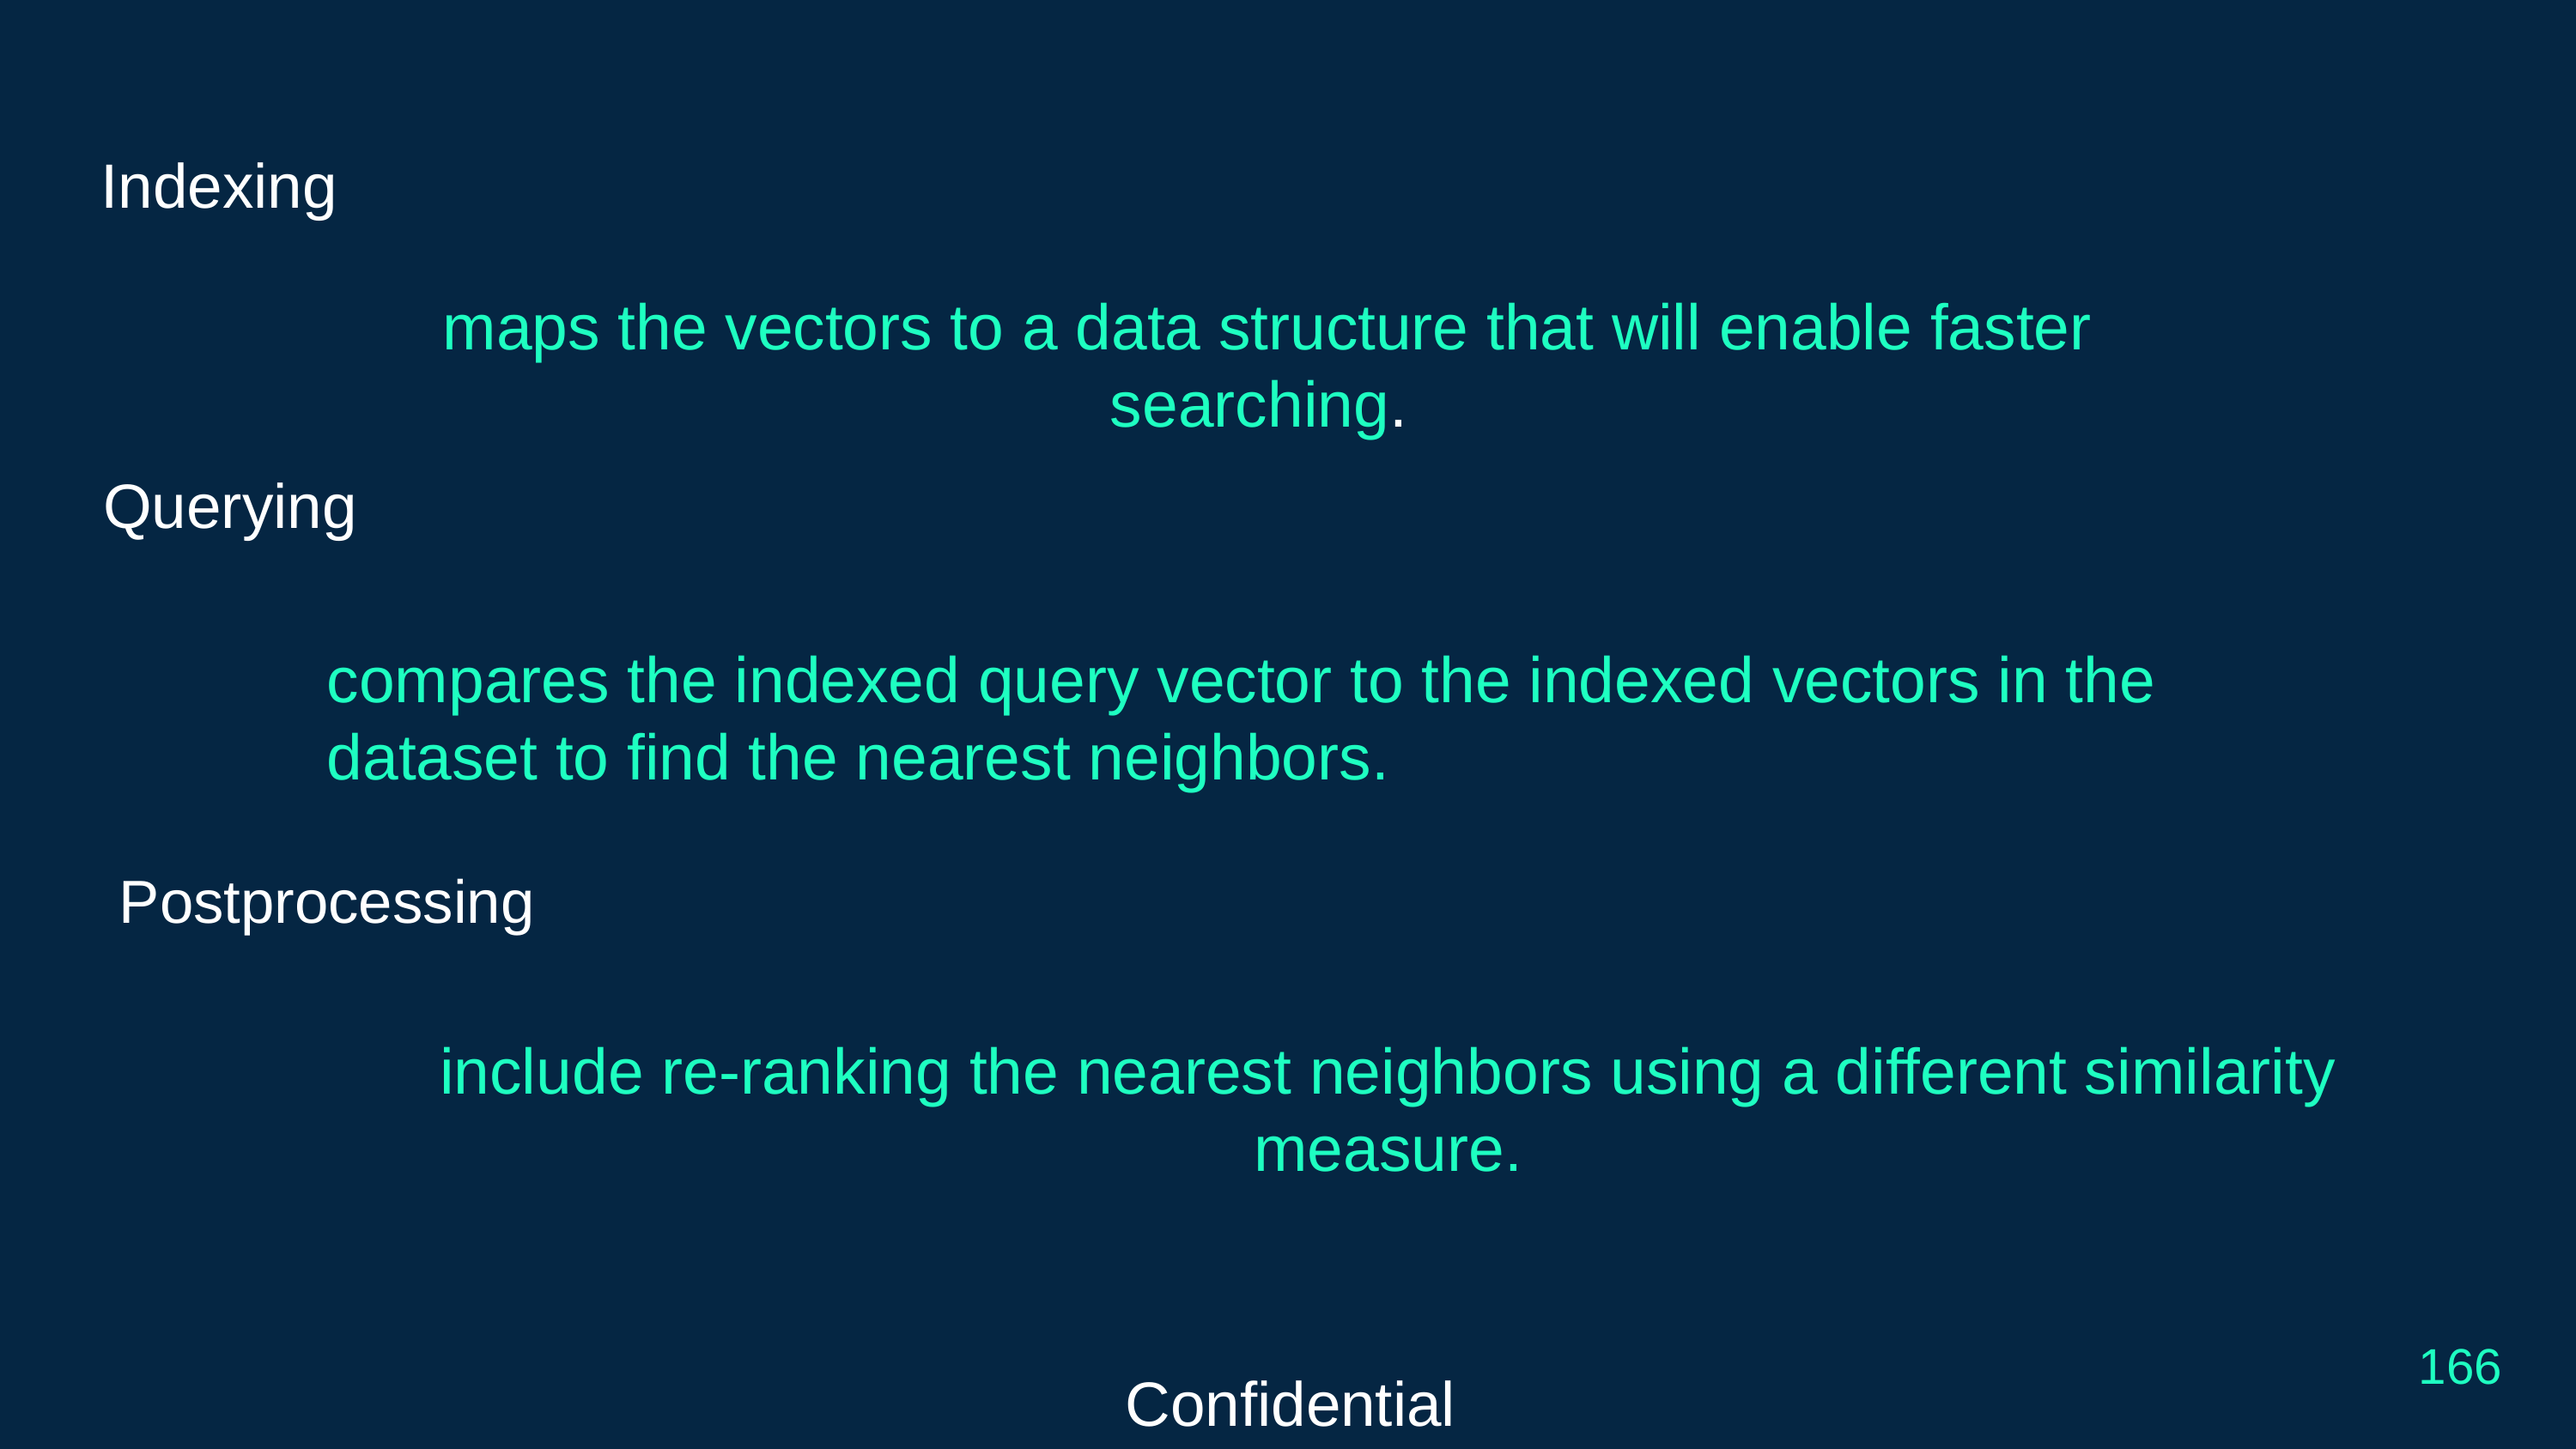

Indexing
 maps the vectors to a data structure that will enable faster searching.
Querying
compares the indexed query vector to the indexed vectors in the
dataset to find the nearest neighbors.
Postprocessing
include re-ranking the nearest neighbors using a different similarity measure.
166
Confidential